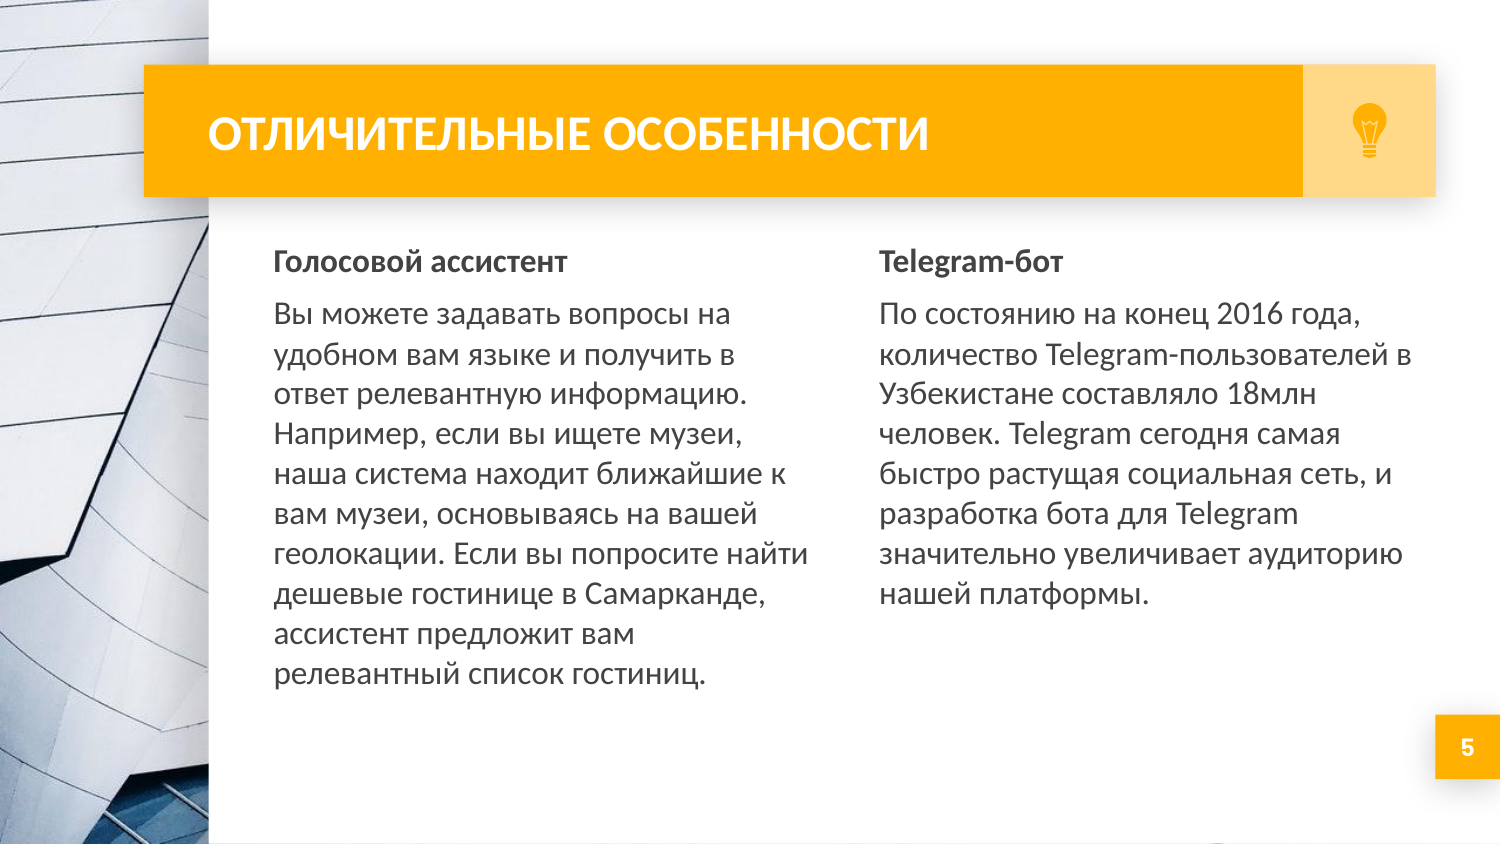

# ОТЛИЧИТЕЛЬНЫЕ ОСОБЕННОСТИ

Голосовой ассистент
Вы можете задавать вопросы на удобном вам языке и получить в ответ релевантную информацию. Например, если вы ищете музеи, наша система находит ближайшие к вам музеи, основываясь на вашей геолокации. Если вы попросите найти дешевые гостинице в Самарканде, ассистент предложит вам релевантный список гостиниц.
Telegram-бот
По состоянию на конец 2016 года, количество Telegram-пользователей в Узбекистане составляло 18млн человек. Telegram сегодня самая быстро растущая социальная сеть, и разработка бота для Telegram значительно увеличивает аудиторию нашей платформы.
5